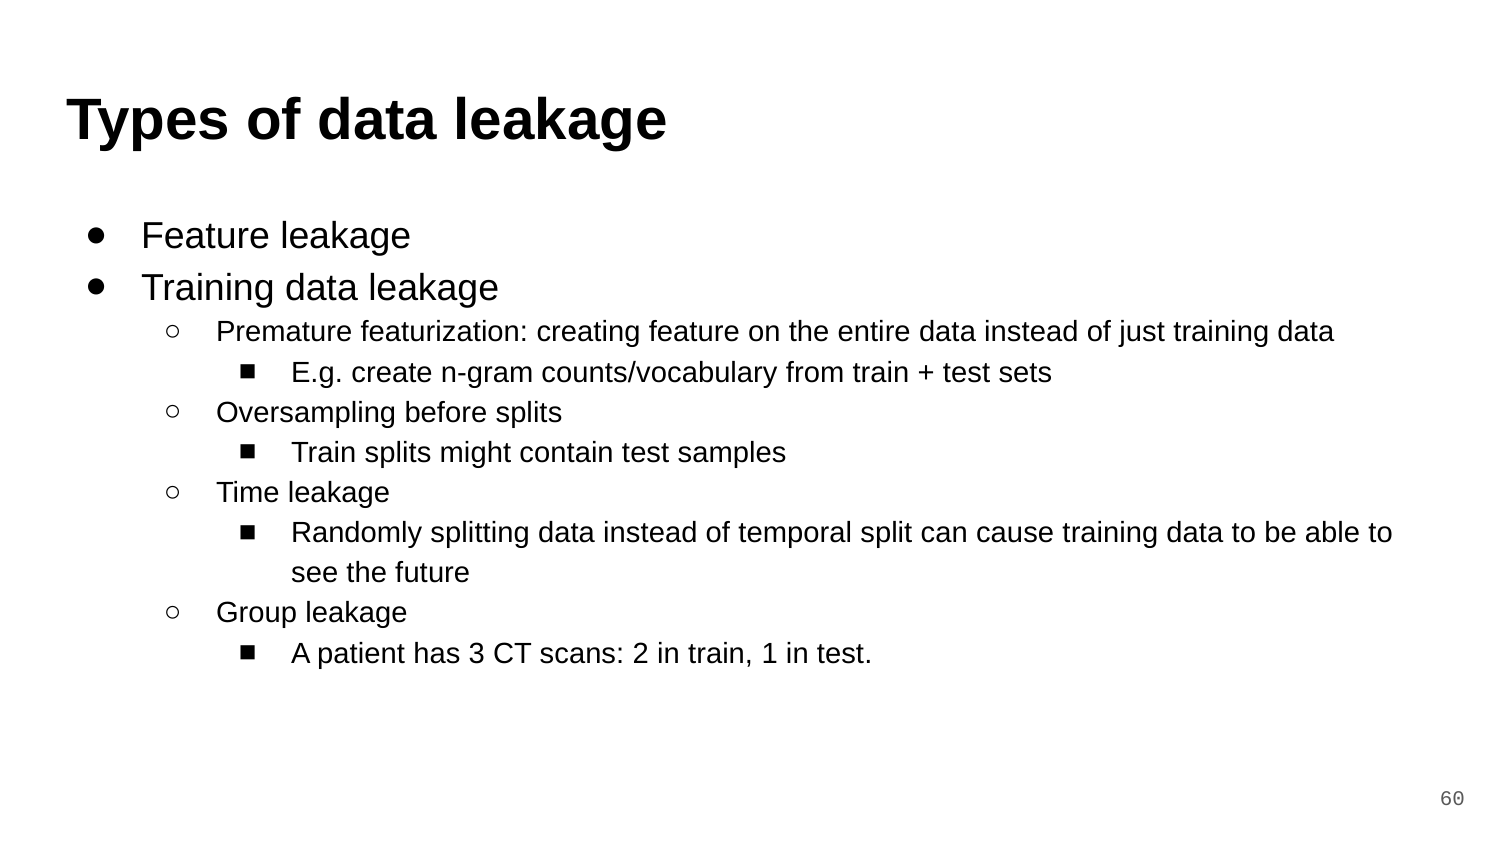

# Types of data leakage
Feature leakage
Training data leakage
Premature featurization: creating feature on the entire data instead of just training data
E.g. create n-gram counts/vocabulary from train + test sets
Oversampling before splits
Train splits might contain test samples
Time leakage
Randomly splitting data instead of temporal split can cause training data to be able to see the future
Group leakage
A patient has 3 CT scans: 2 in train, 1 in test.
60